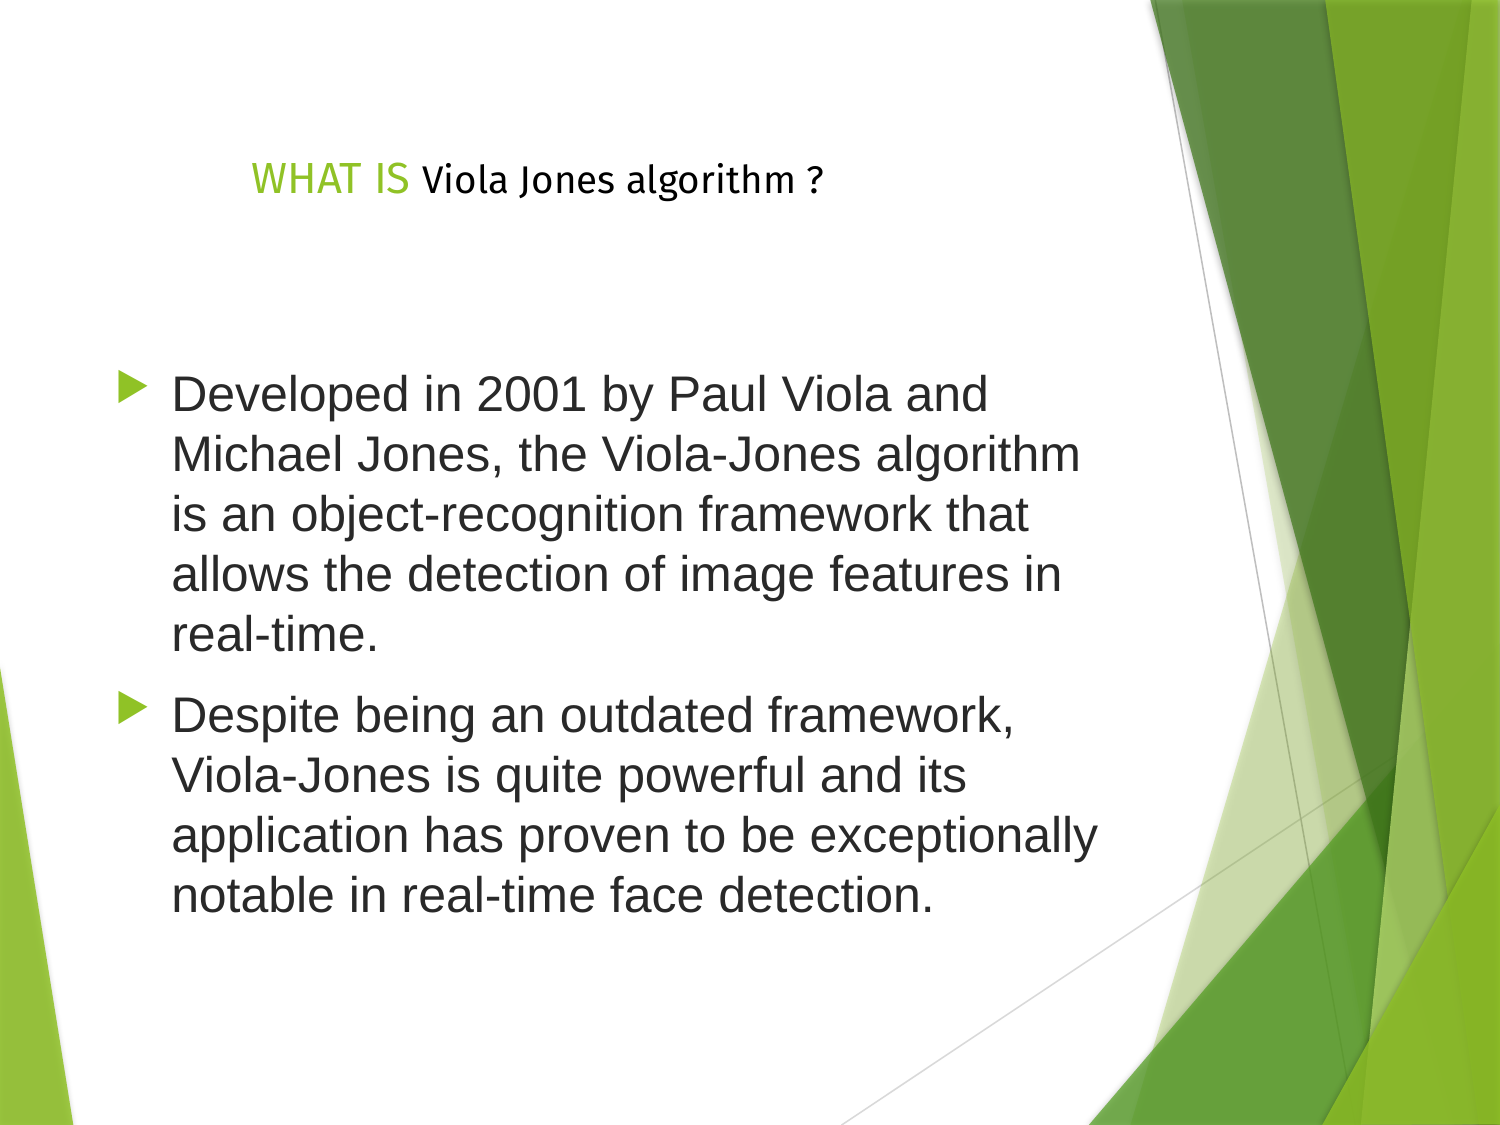

# WHAT IS Viola Jones algorithm ?
Developed in 2001 by Paul Viola and Michael Jones, the Viola-Jones algorithm is an object-recognition framework that allows the detection of image features in real-time.
Despite being an outdated framework, Viola-Jones is quite powerful and its application has proven to be exceptionally notable in real-time face detection.